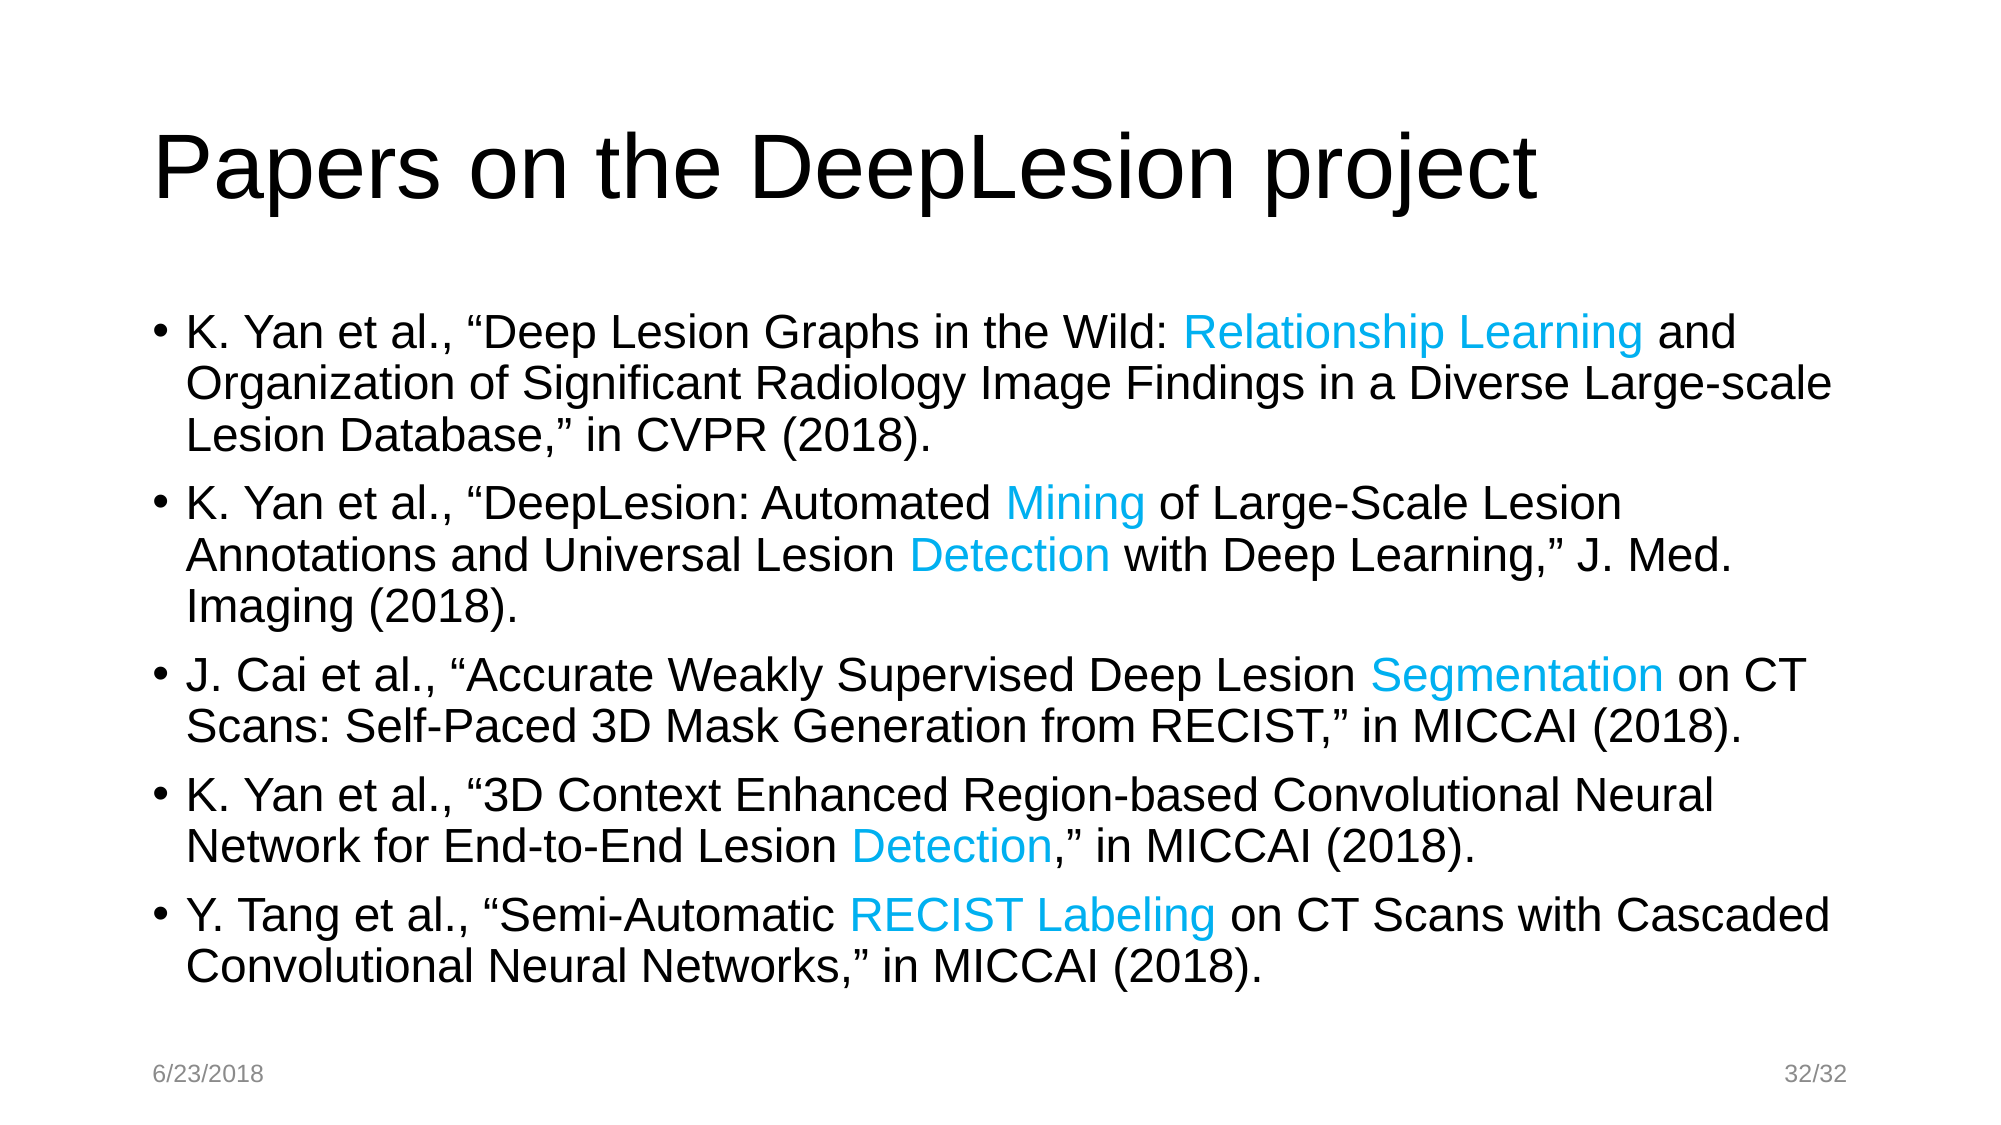

# Papers on the DeepLesion project
K. Yan et al., “Deep Lesion Graphs in the Wild: Relationship Learning and Organization of Significant Radiology Image Findings in a Diverse Large-scale Lesion Database,” in CVPR (2018).
K. Yan et al., “DeepLesion: Automated Mining of Large-Scale Lesion Annotations and Universal Lesion Detection with Deep Learning,” J. Med. Imaging (2018).
J. Cai et al., “Accurate Weakly Supervised Deep Lesion Segmentation on CT Scans: Self-Paced 3D Mask Generation from RECIST,” in MICCAI (2018).
K. Yan et al., “3D Context Enhanced Region-based Convolutional Neural Network for End-to-End Lesion Detection,” in MICCAI (2018).
Y. Tang et al., “Semi-Automatic RECIST Labeling on CT Scans with Cascaded Convolutional Neural Networks,” in MICCAI (2018).
6/23/2018
32